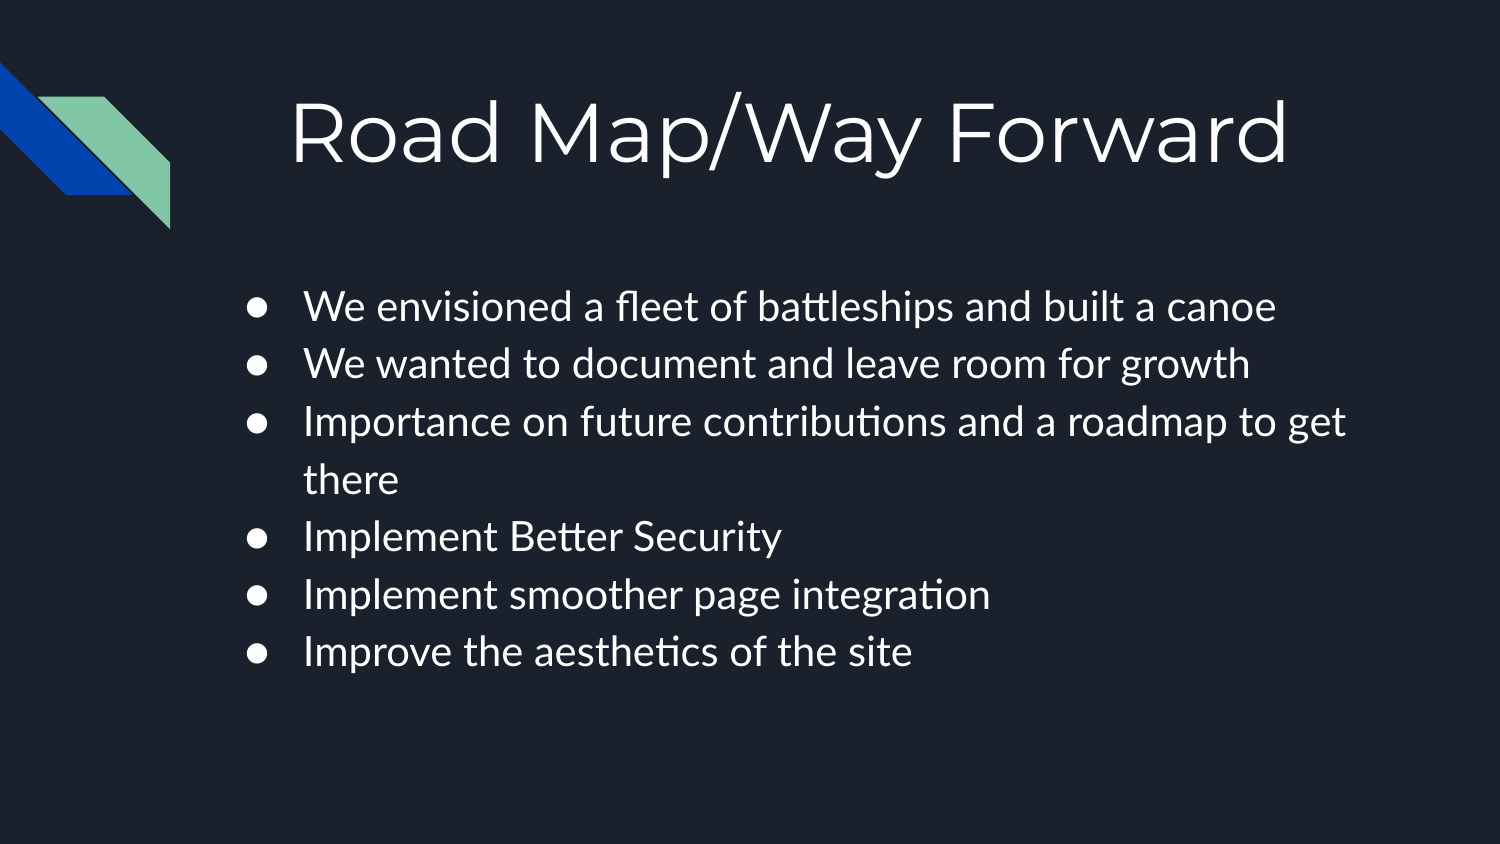

# Road Map/Way Forward
We envisioned a fleet of battleships and built a canoe
We wanted to document and leave room for growth
Importance on future contributions and a roadmap to get there
Implement Better Security
Implement smoother page integration
Improve the aesthetics of the site